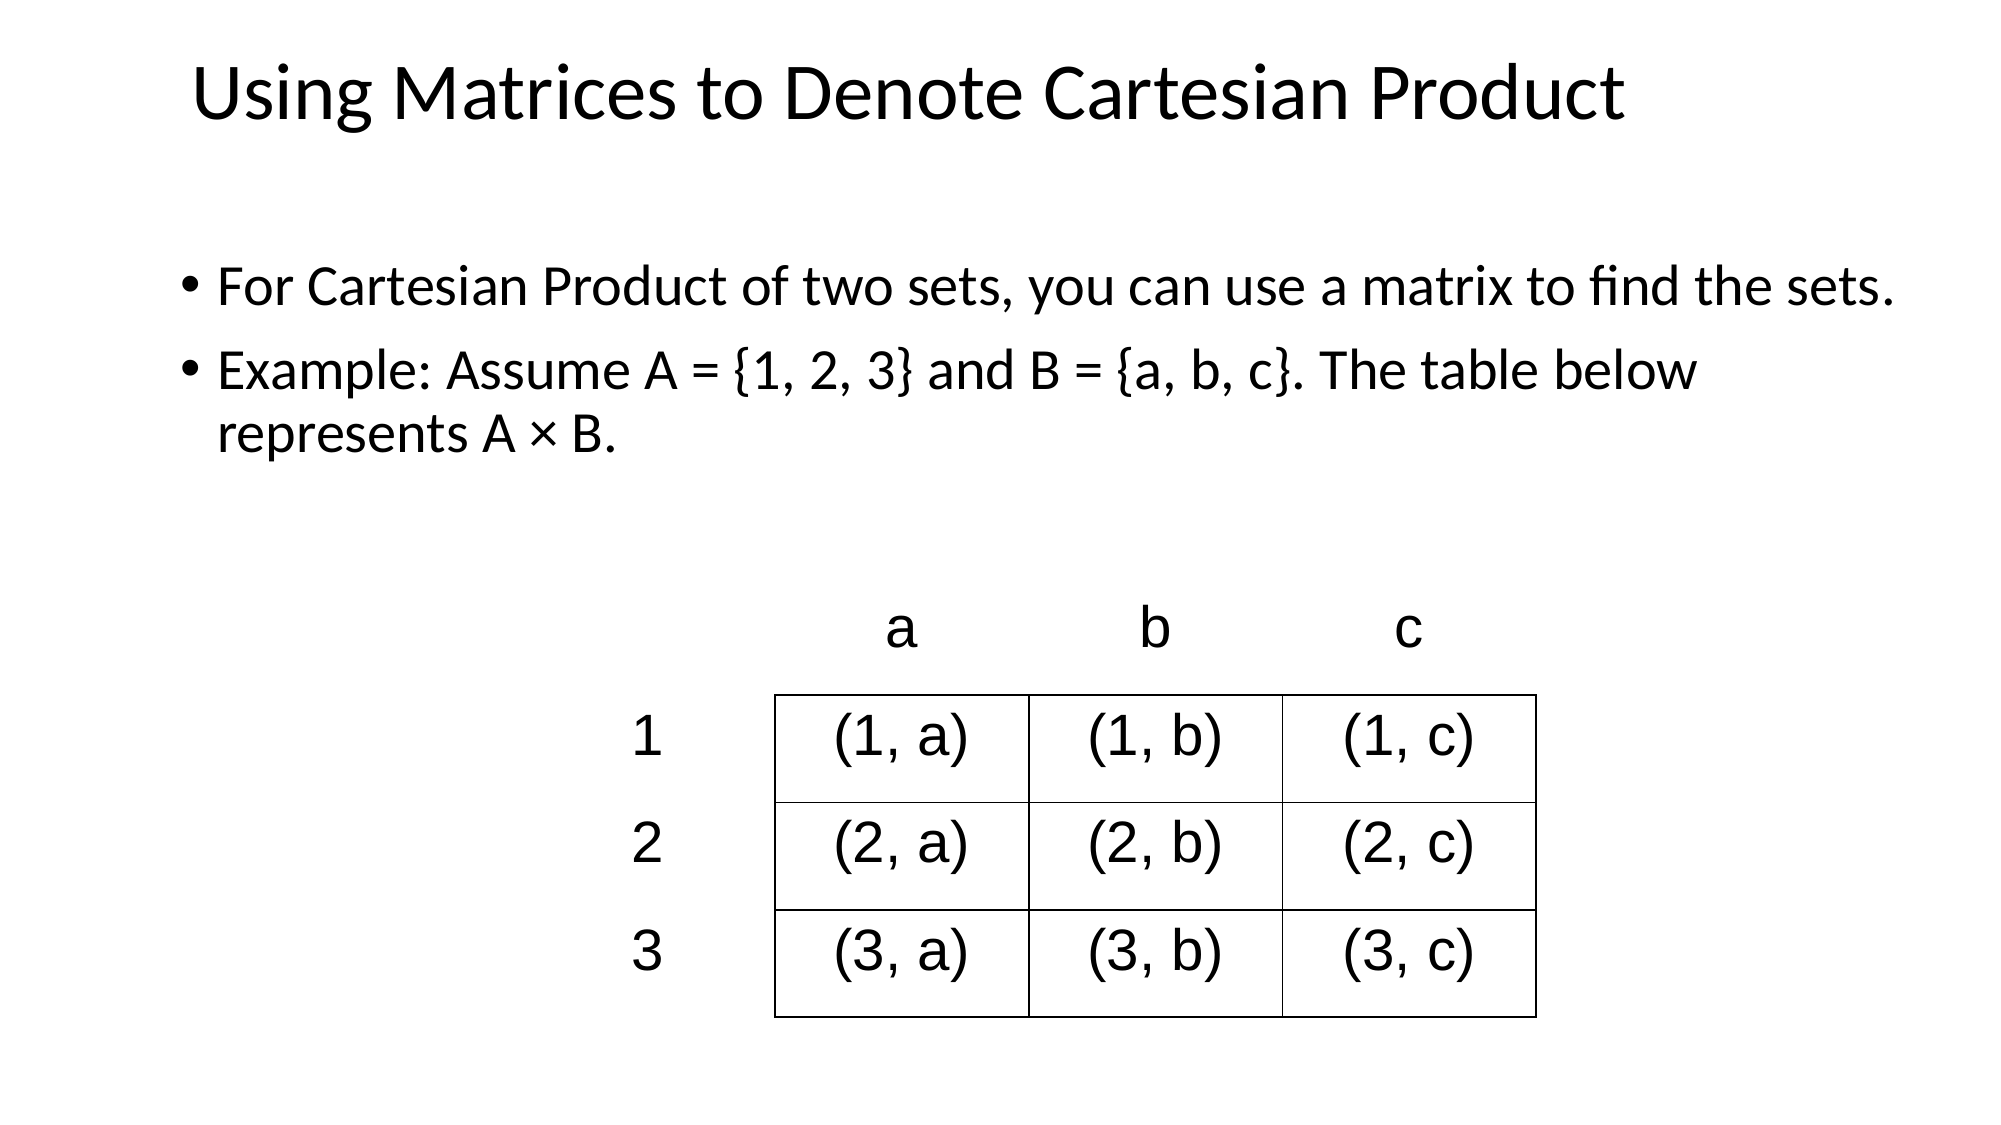

# Using Matrices to Denote Cartesian Product
For Cartesian Product of two sets, you can use a matrix to find the sets.
Example: Assume A = {1, 2, 3} and B = {a, b, c}. The table below represents A × B.
|  | a | b | c |
| --- | --- | --- | --- |
| 1 | (1, a) | (1, b) | (1, c) |
| 2 | (2, a) | (2, b) | (2, c) |
| 3 | (3, a) | (3, b) | (3, c) |